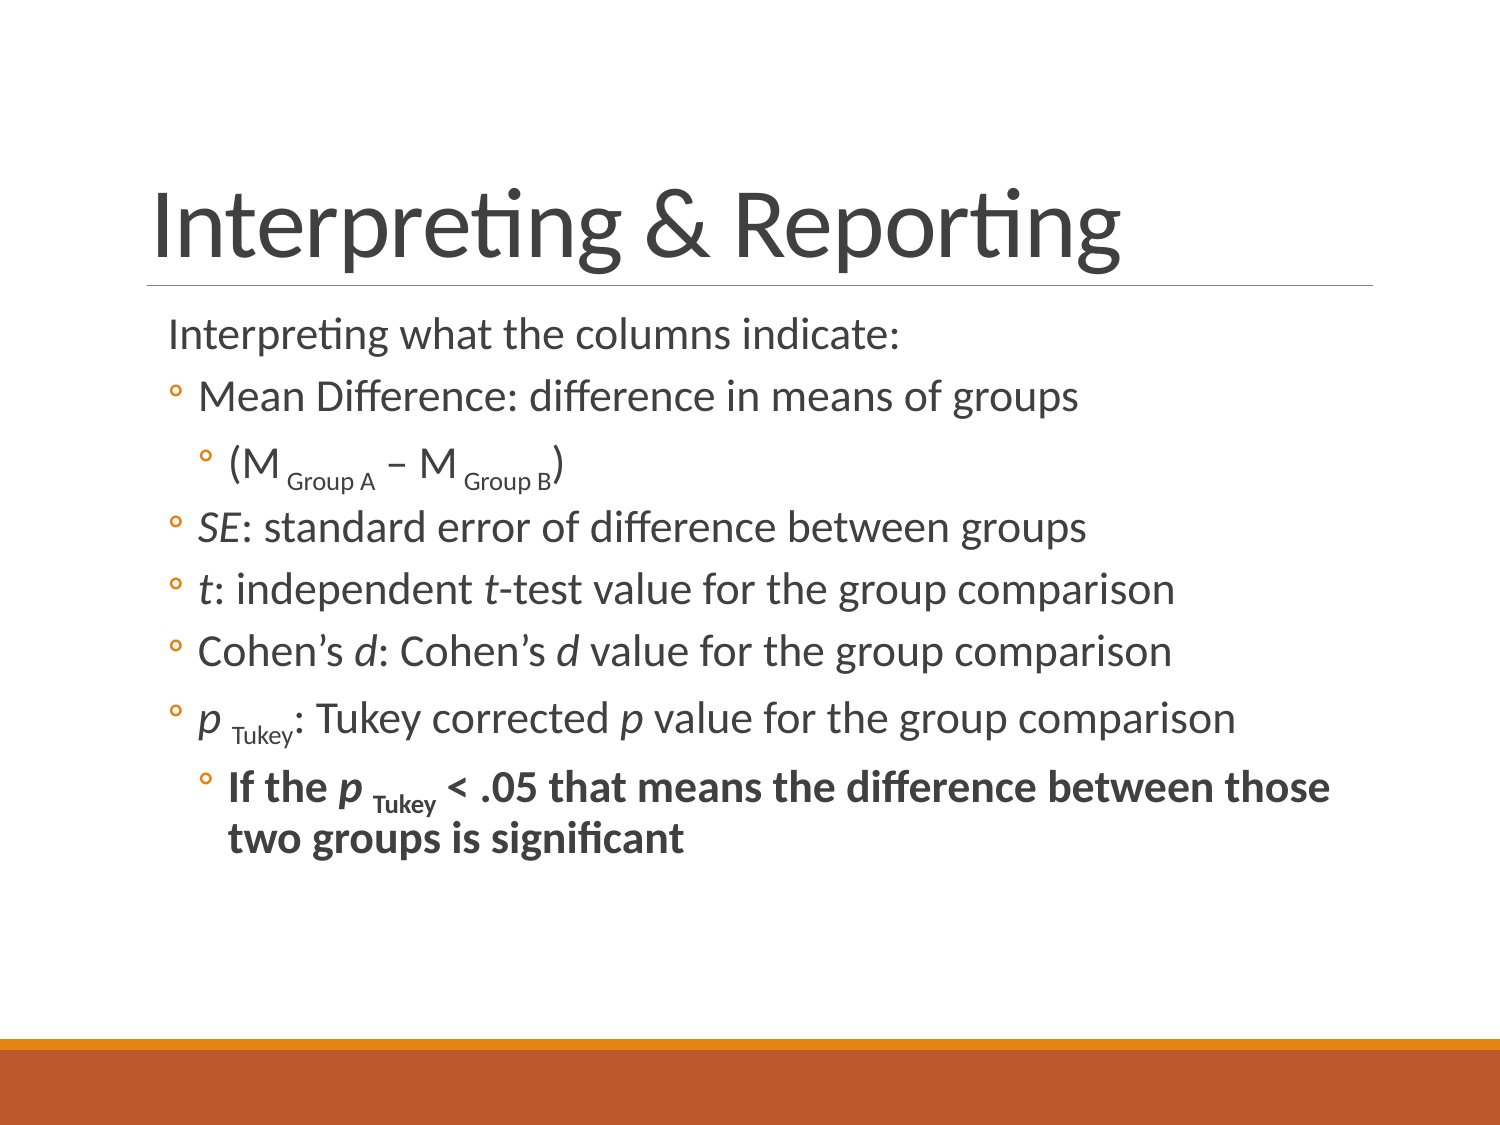

# Interpreting & Reporting
Interpreting what the columns indicate:
Mean Difference: difference in means of groups
(M Group A – M Group B)
SE: standard error of difference between groups
t: independent t-test value for the group comparison
Cohen’s d: Cohen’s d value for the group comparison
p Tukey: Tukey corrected p value for the group comparison
If the p Tukey < .05 that means the difference between those two groups is significant